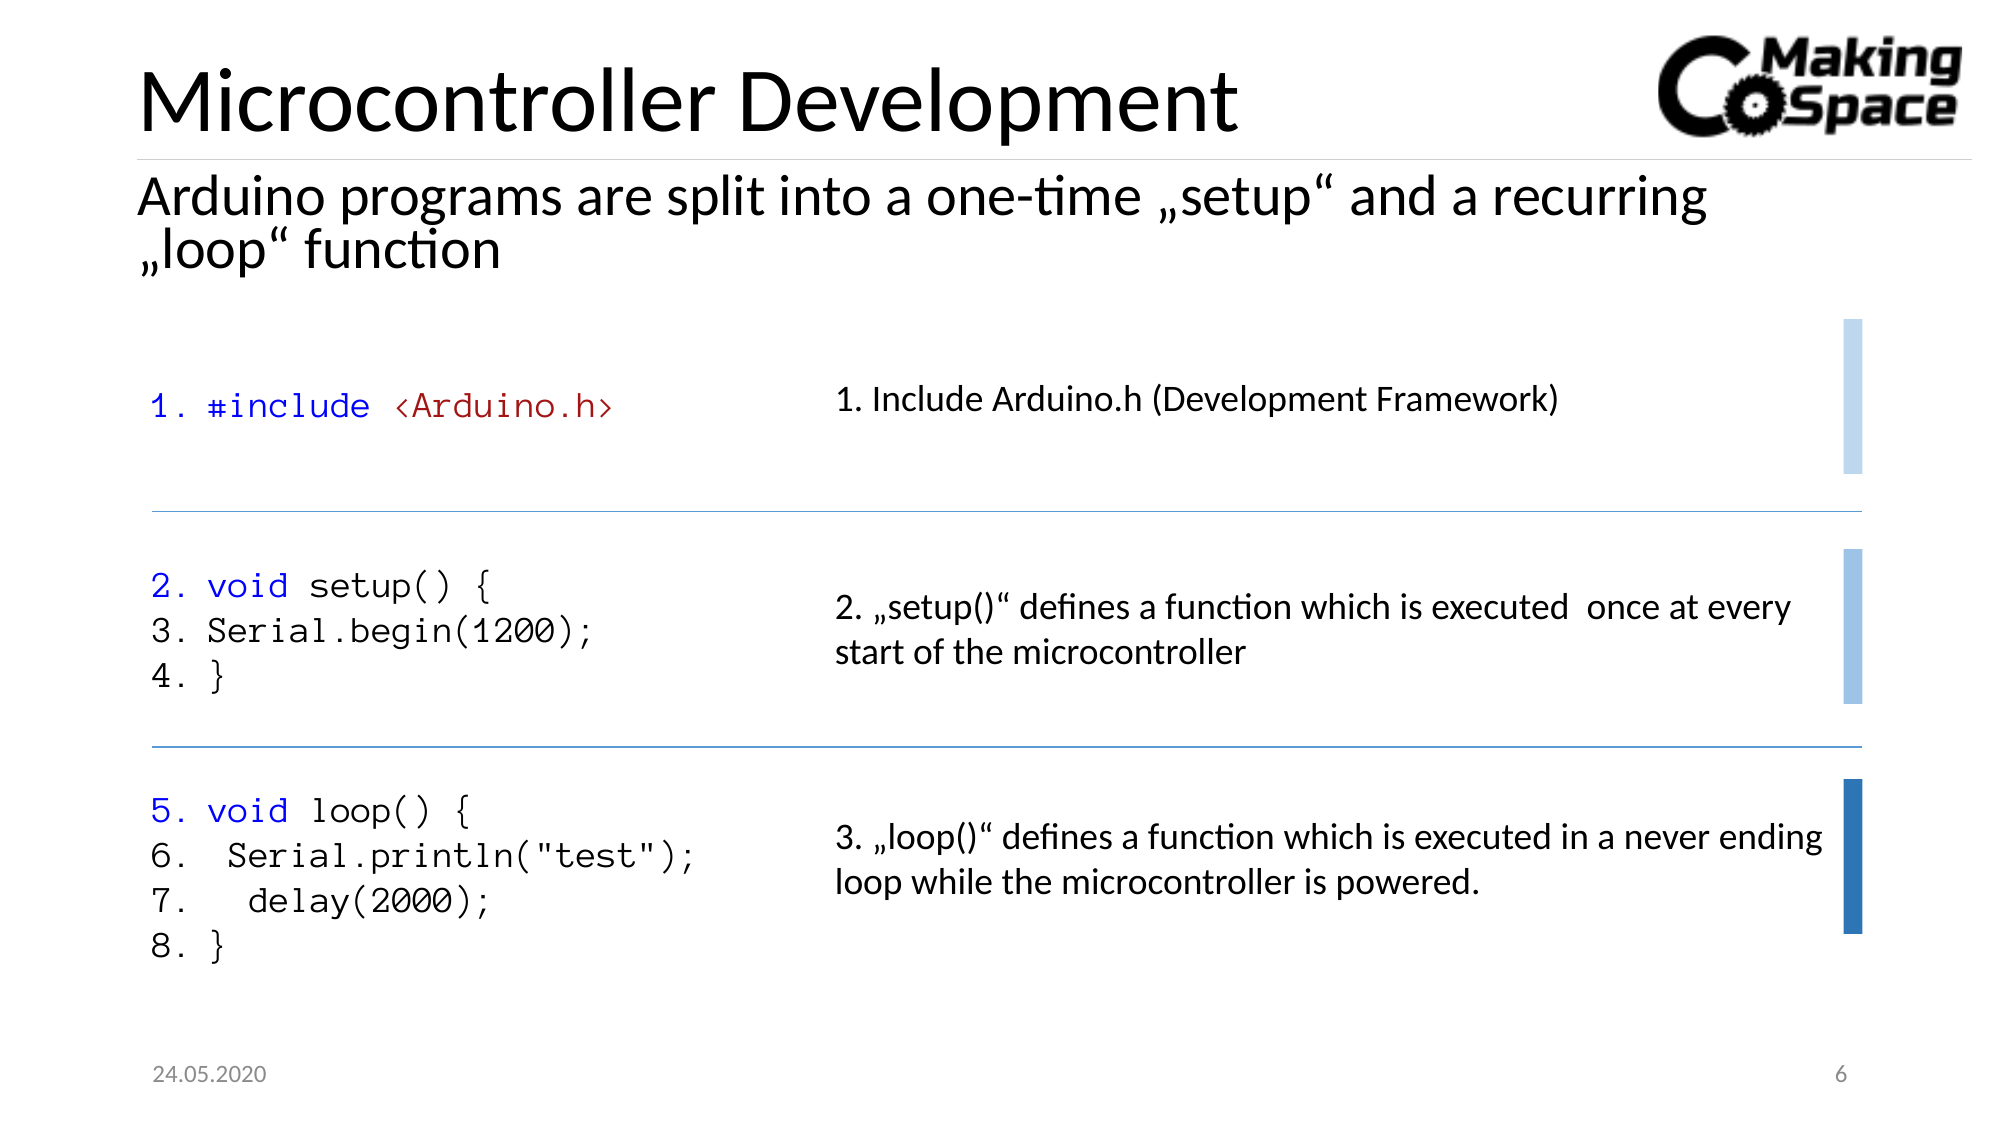

# Microcontroller Development
Arduino programs are split into a one-time „setup“ and a recurring „loop“ function
1. Include Arduino.h (Development Framework)

#include <Arduino.h>

void setup() {
Serial.begin(1200);
}

void loop() {
 Serial.println("test");
  delay(2000);
}
2. „setup()“ defines a function which is executed  once at every start of the microcontroller

3. „loop()“ defines a function which is executed in a never ending loop while the microcontroller is powered.

24.05.2020
6